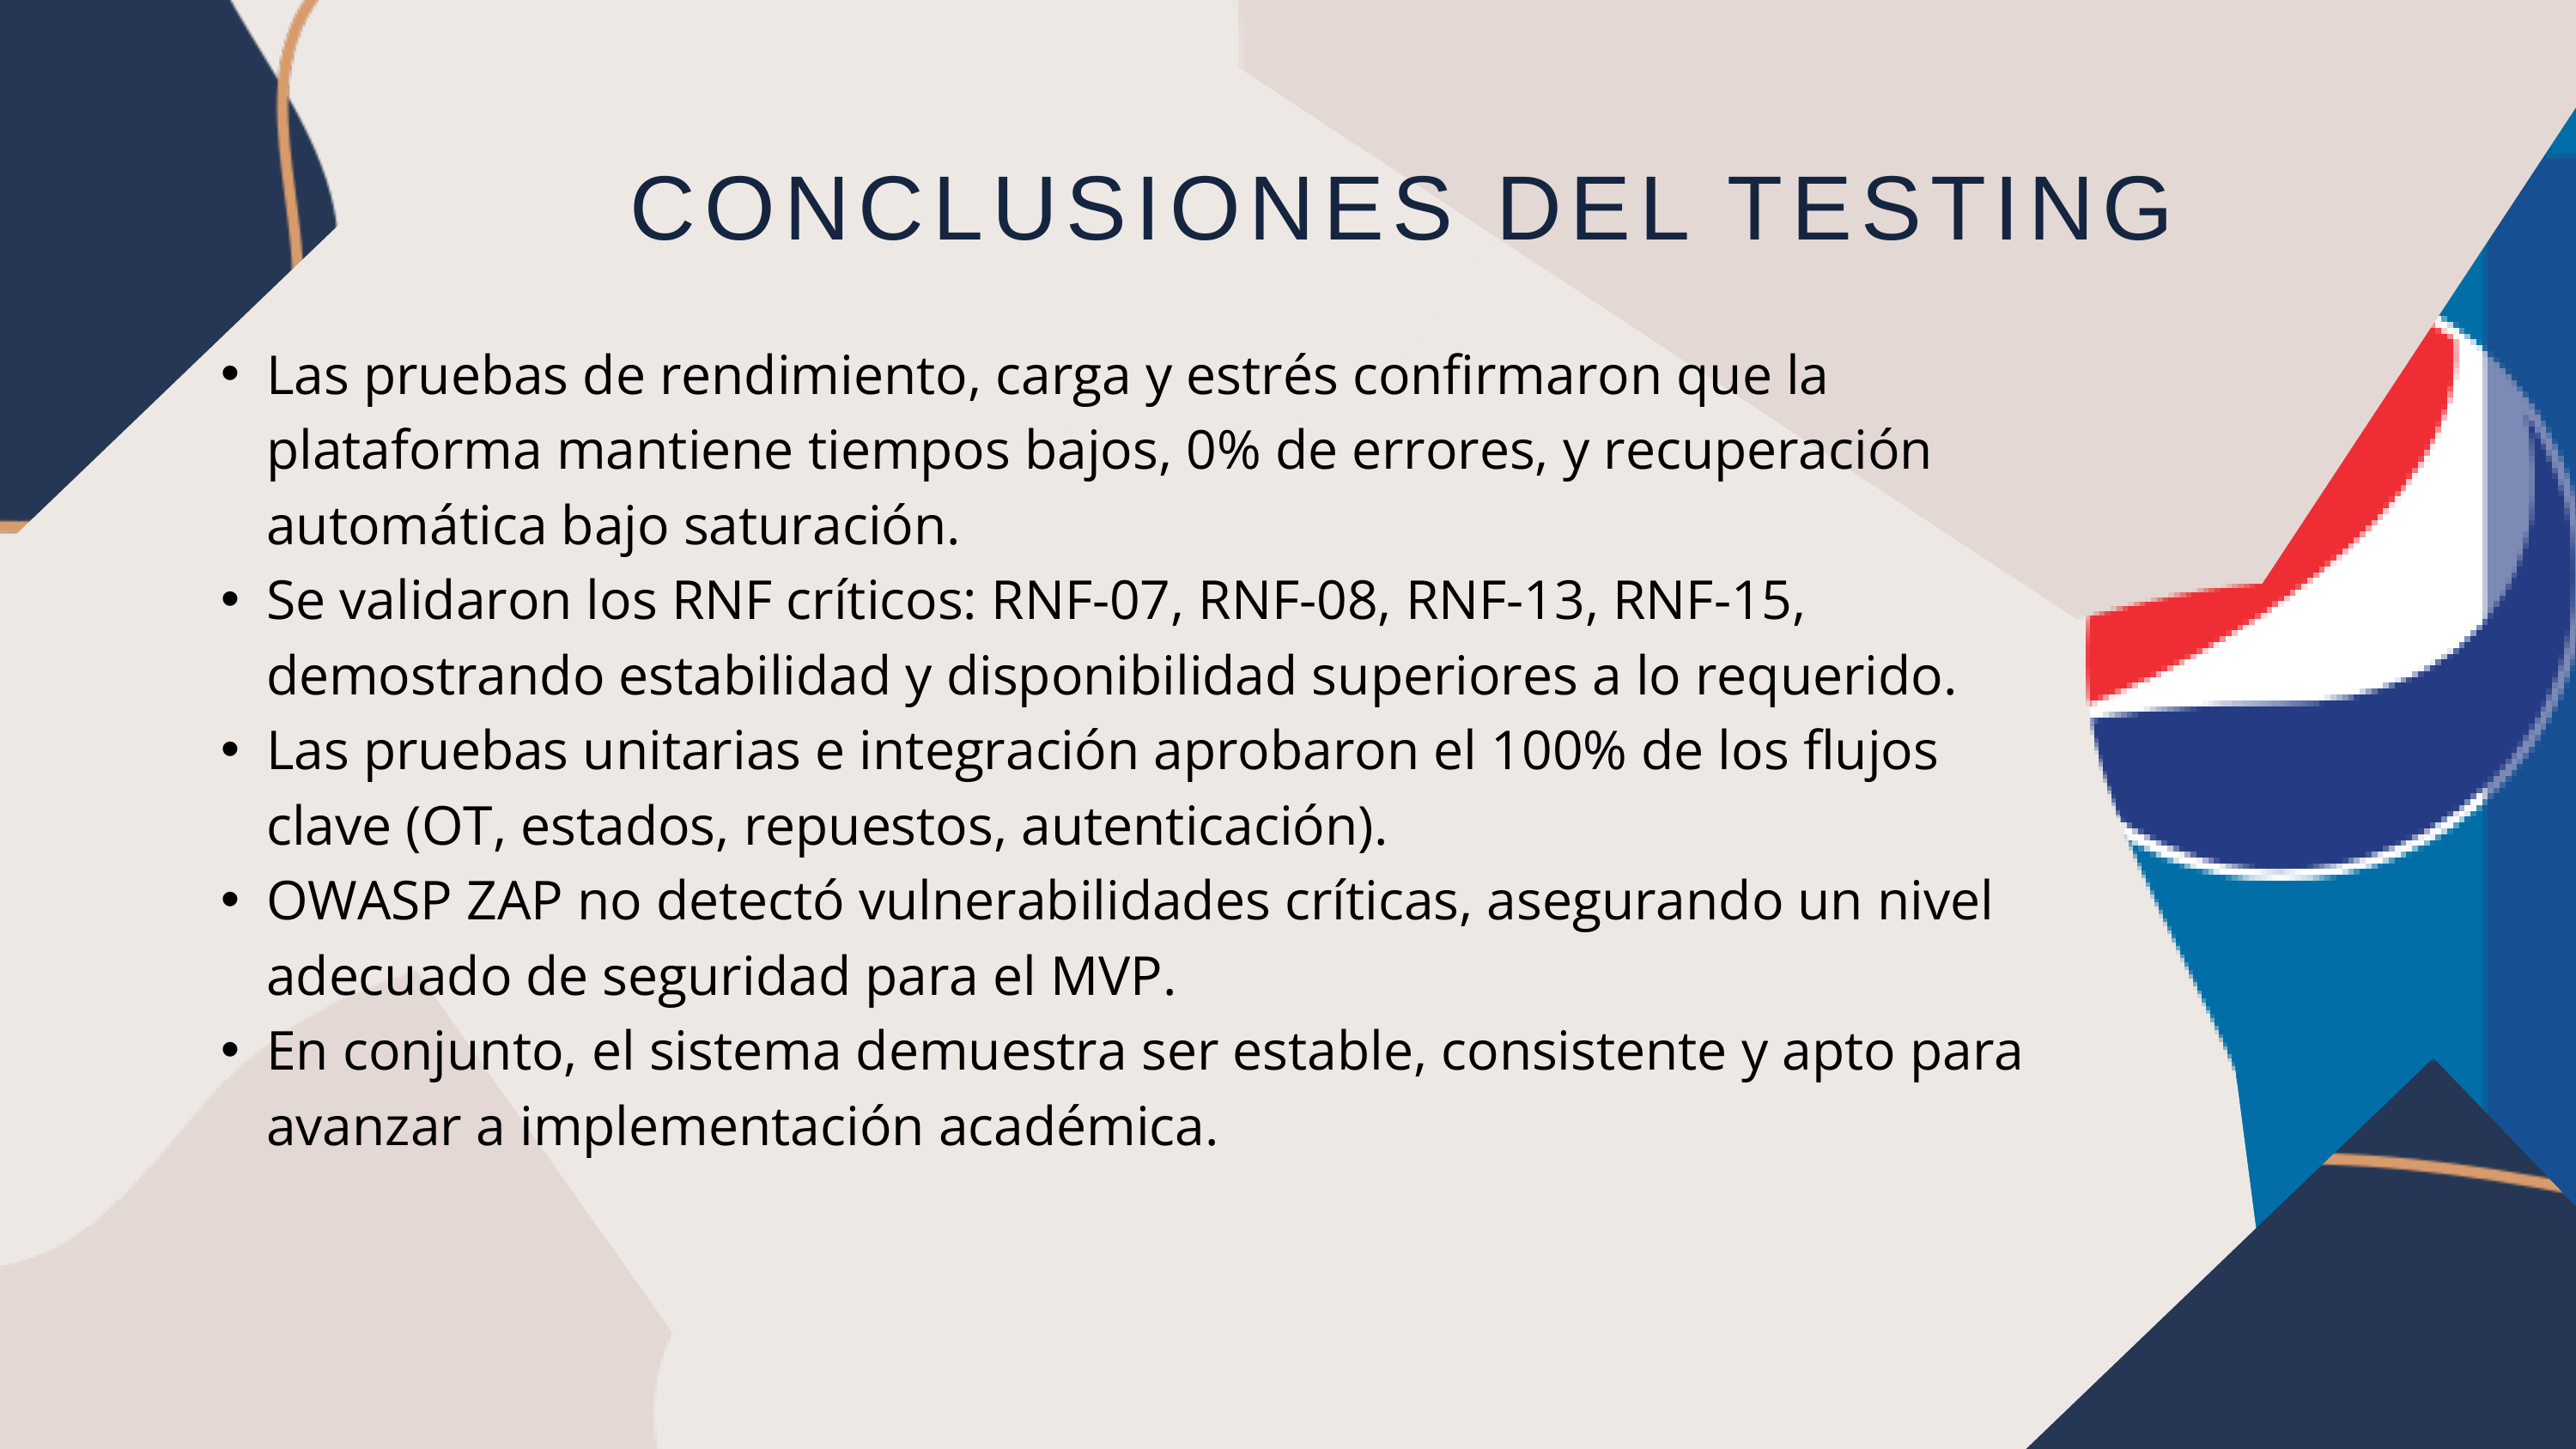

CONCLUSIONES DEL TESTING
Las pruebas de rendimiento, carga y estrés confirmaron que la plataforma mantiene tiempos bajos, 0% de errores, y recuperación automática bajo saturación.
Se validaron los RNF críticos: RNF-07, RNF-08, RNF-13, RNF-15, demostrando estabilidad y disponibilidad superiores a lo requerido.
Las pruebas unitarias e integración aprobaron el 100% de los flujos clave (OT, estados, repuestos, autenticación).
OWASP ZAP no detectó vulnerabilidades críticas, asegurando un nivel adecuado de seguridad para el MVP.
En conjunto, el sistema demuestra ser estable, consistente y apto para avanzar a implementación académica.